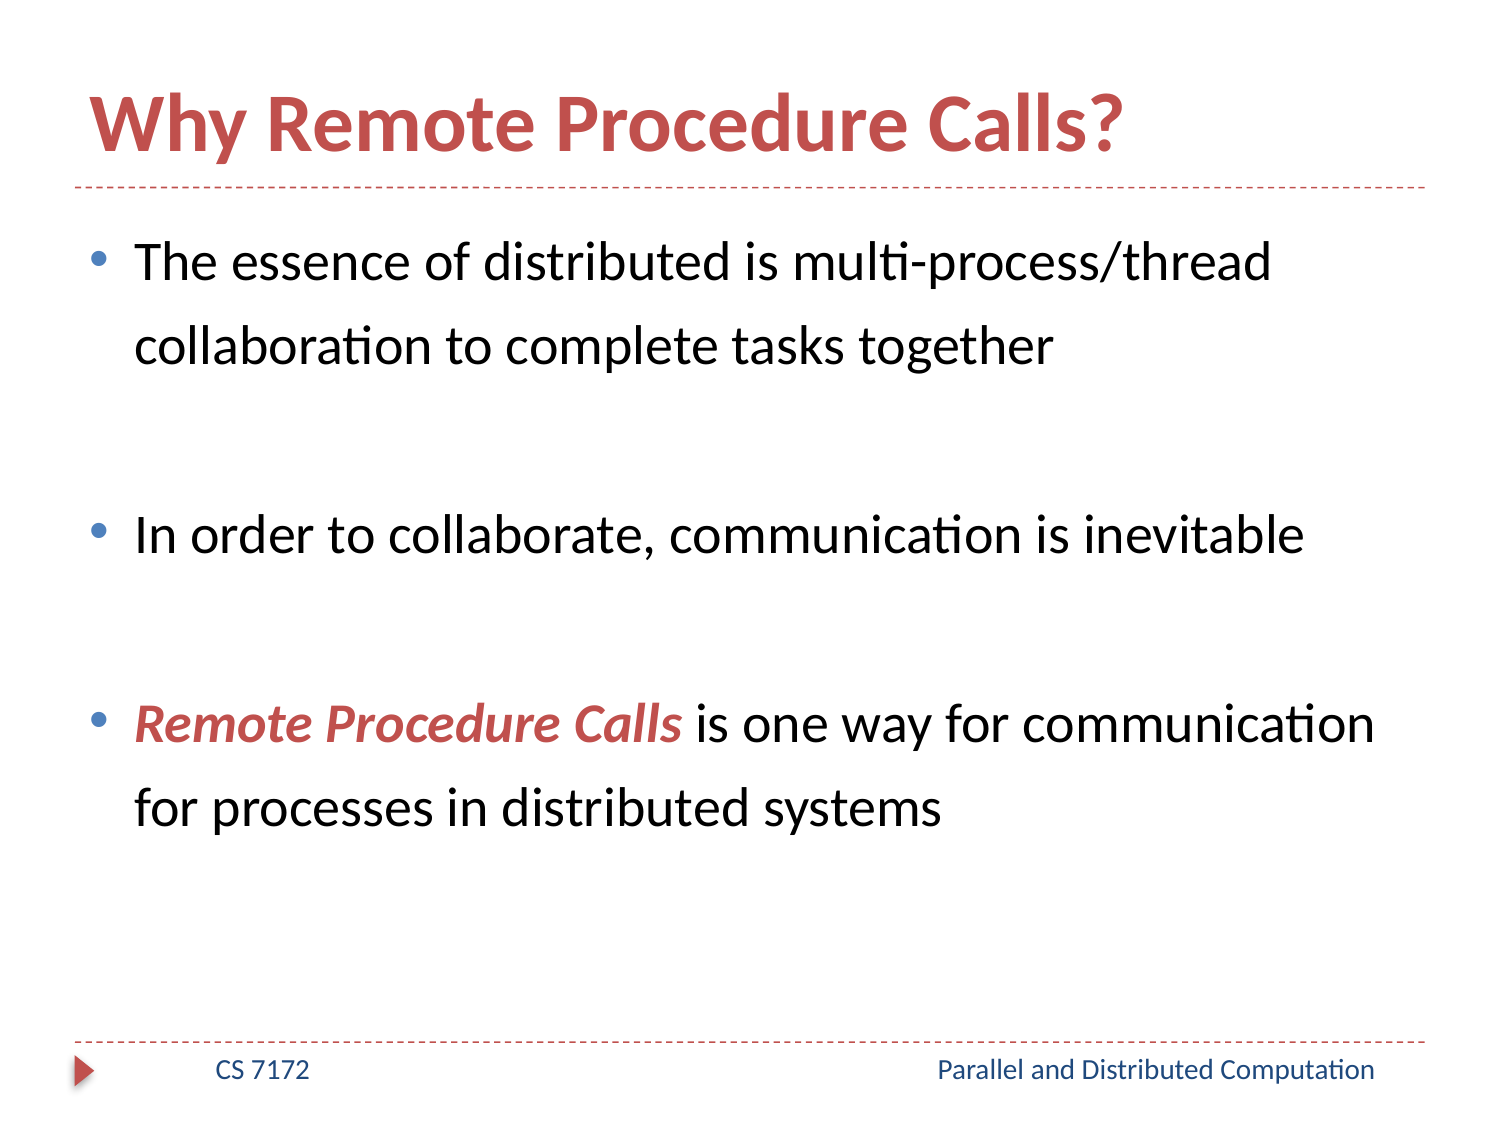

# Why Remote Procedure Calls?
The essence of distributed is multi-process/thread collaboration to complete tasks together

In order to collaborate, communication is inevitable

Remote Procedure Calls is one way for communication for processes in distributed systems
CS 7172
Parallel and Distributed Computation